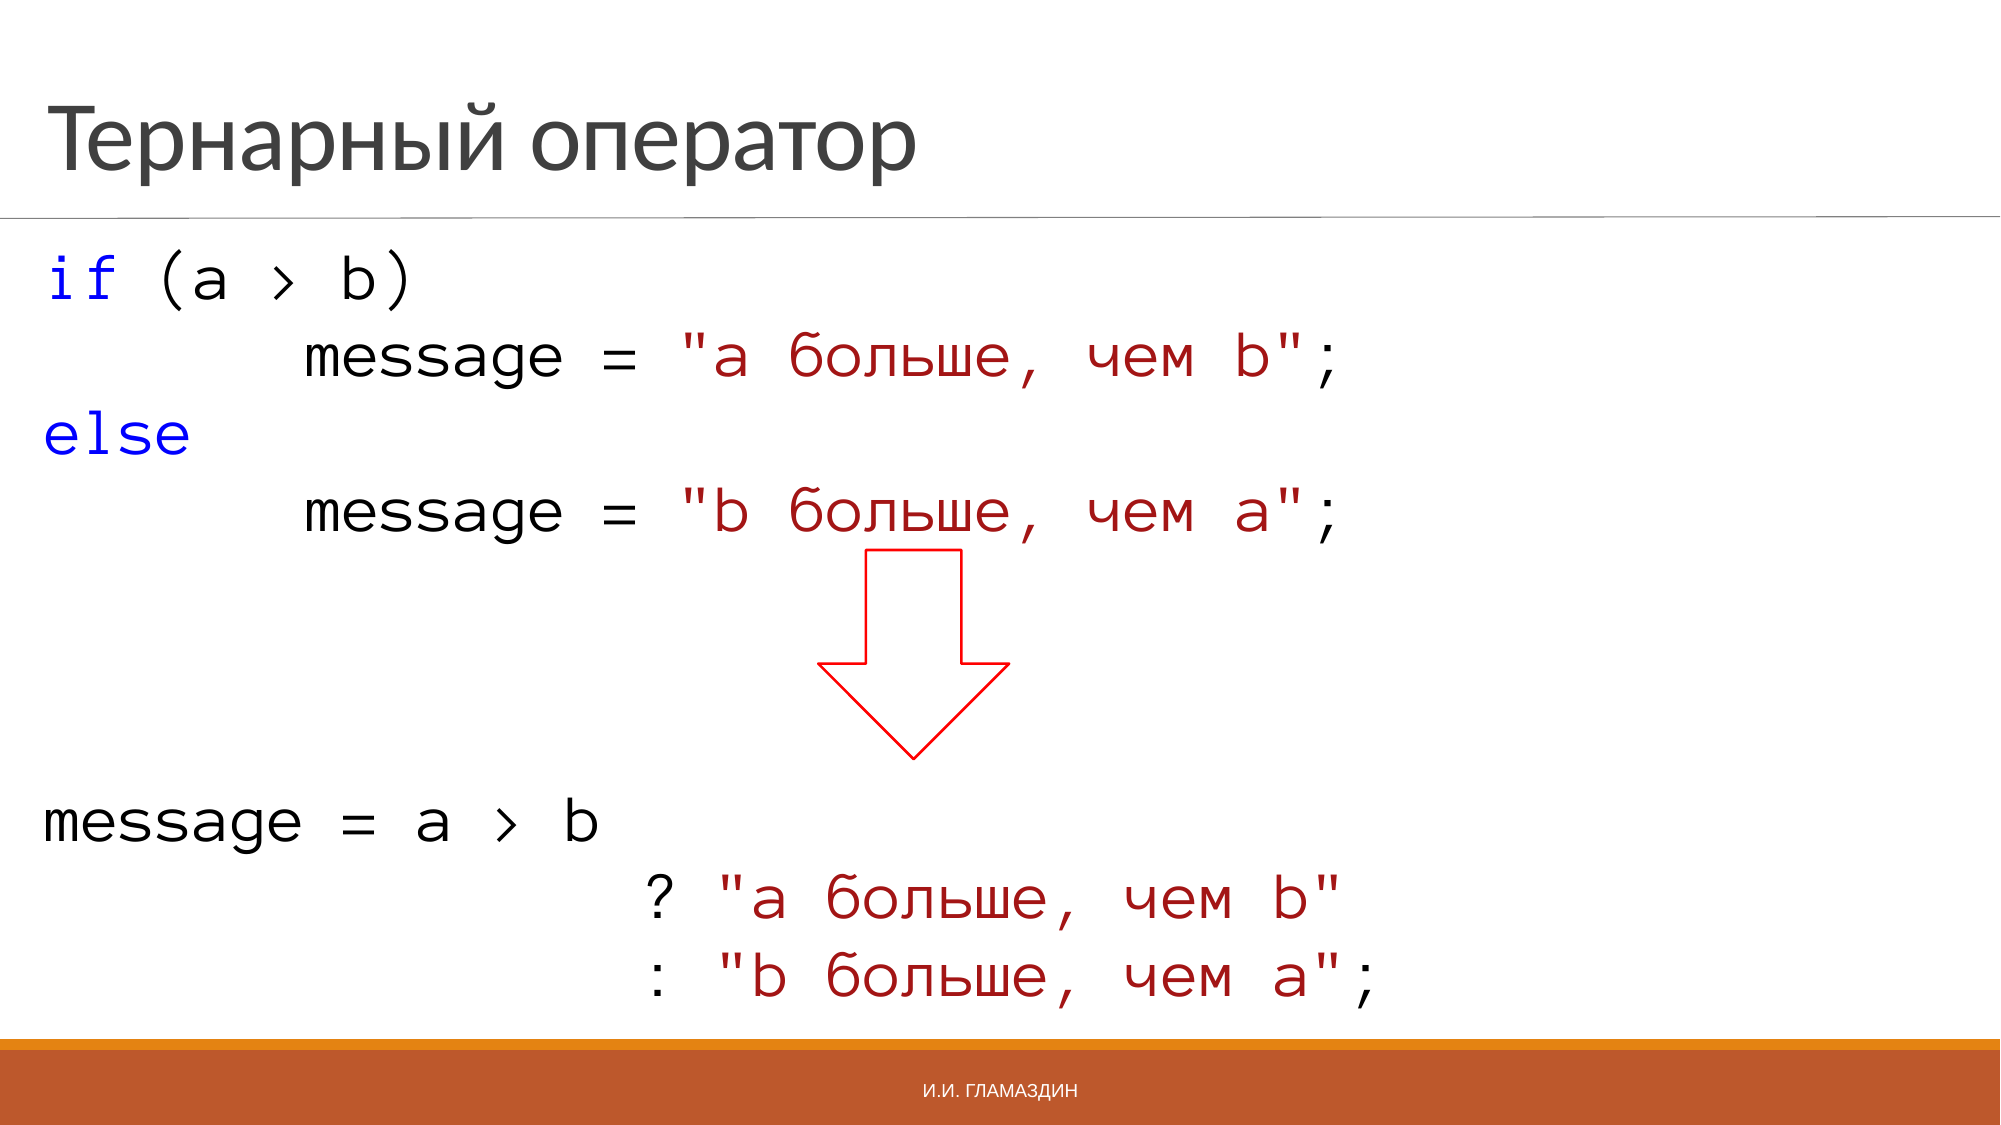

# Тернарный оператор
if (a > b)
       message = "a больше, чем b";
else
       message = "b больше, чем a";

message = a > b
                ? "a больше, чем b"
                : "b больше, чем a";

И.И. Гламаздин